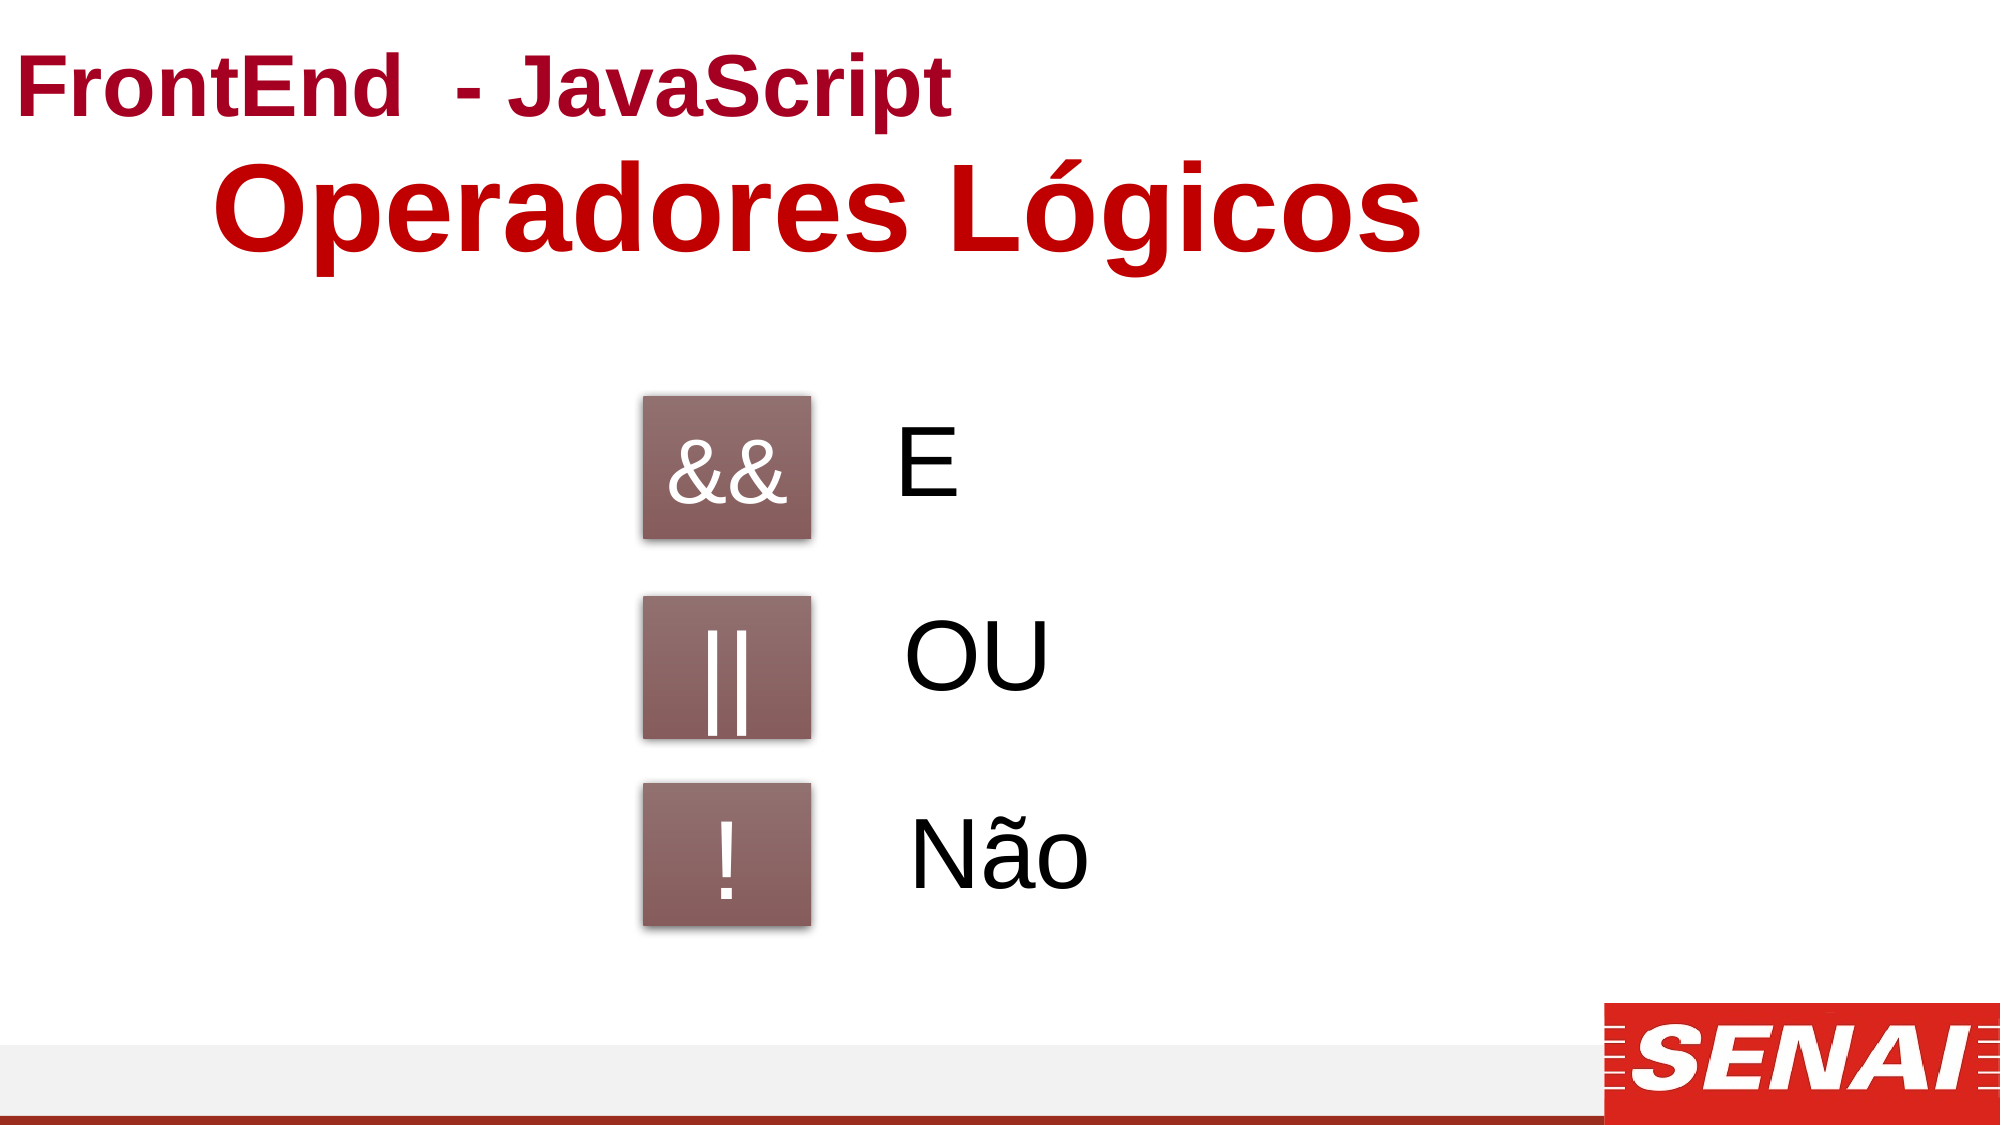

FrontEnd  - JavaScript
Operadores Lógicos

E
&&
OU
||
Não
!